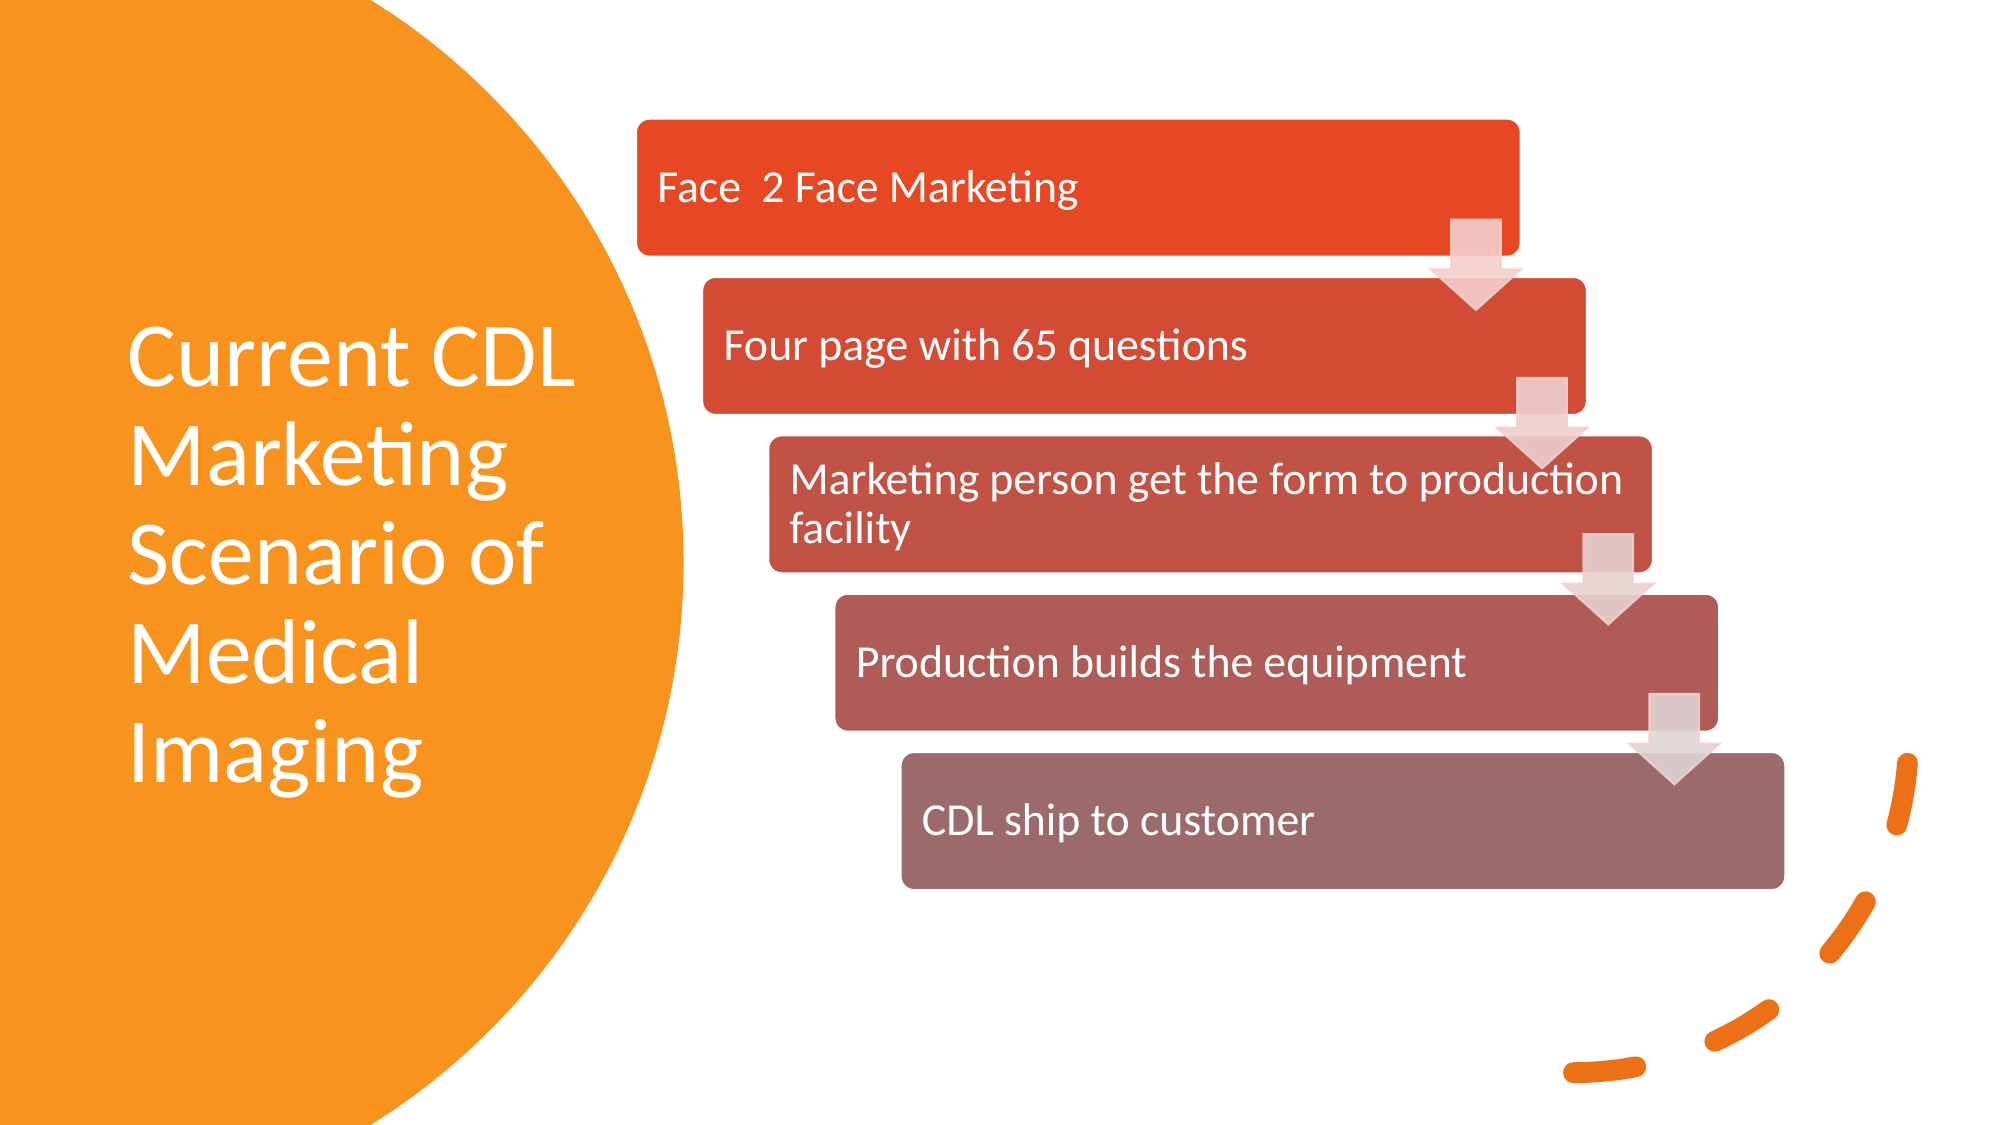

Face  2 Face Marketing
Four page with 65 questions
Marketing person get the form to production facility
Production builds the equipment
CDL ship to customer

# Current CDL Marketing Scenario of Medical Imaging